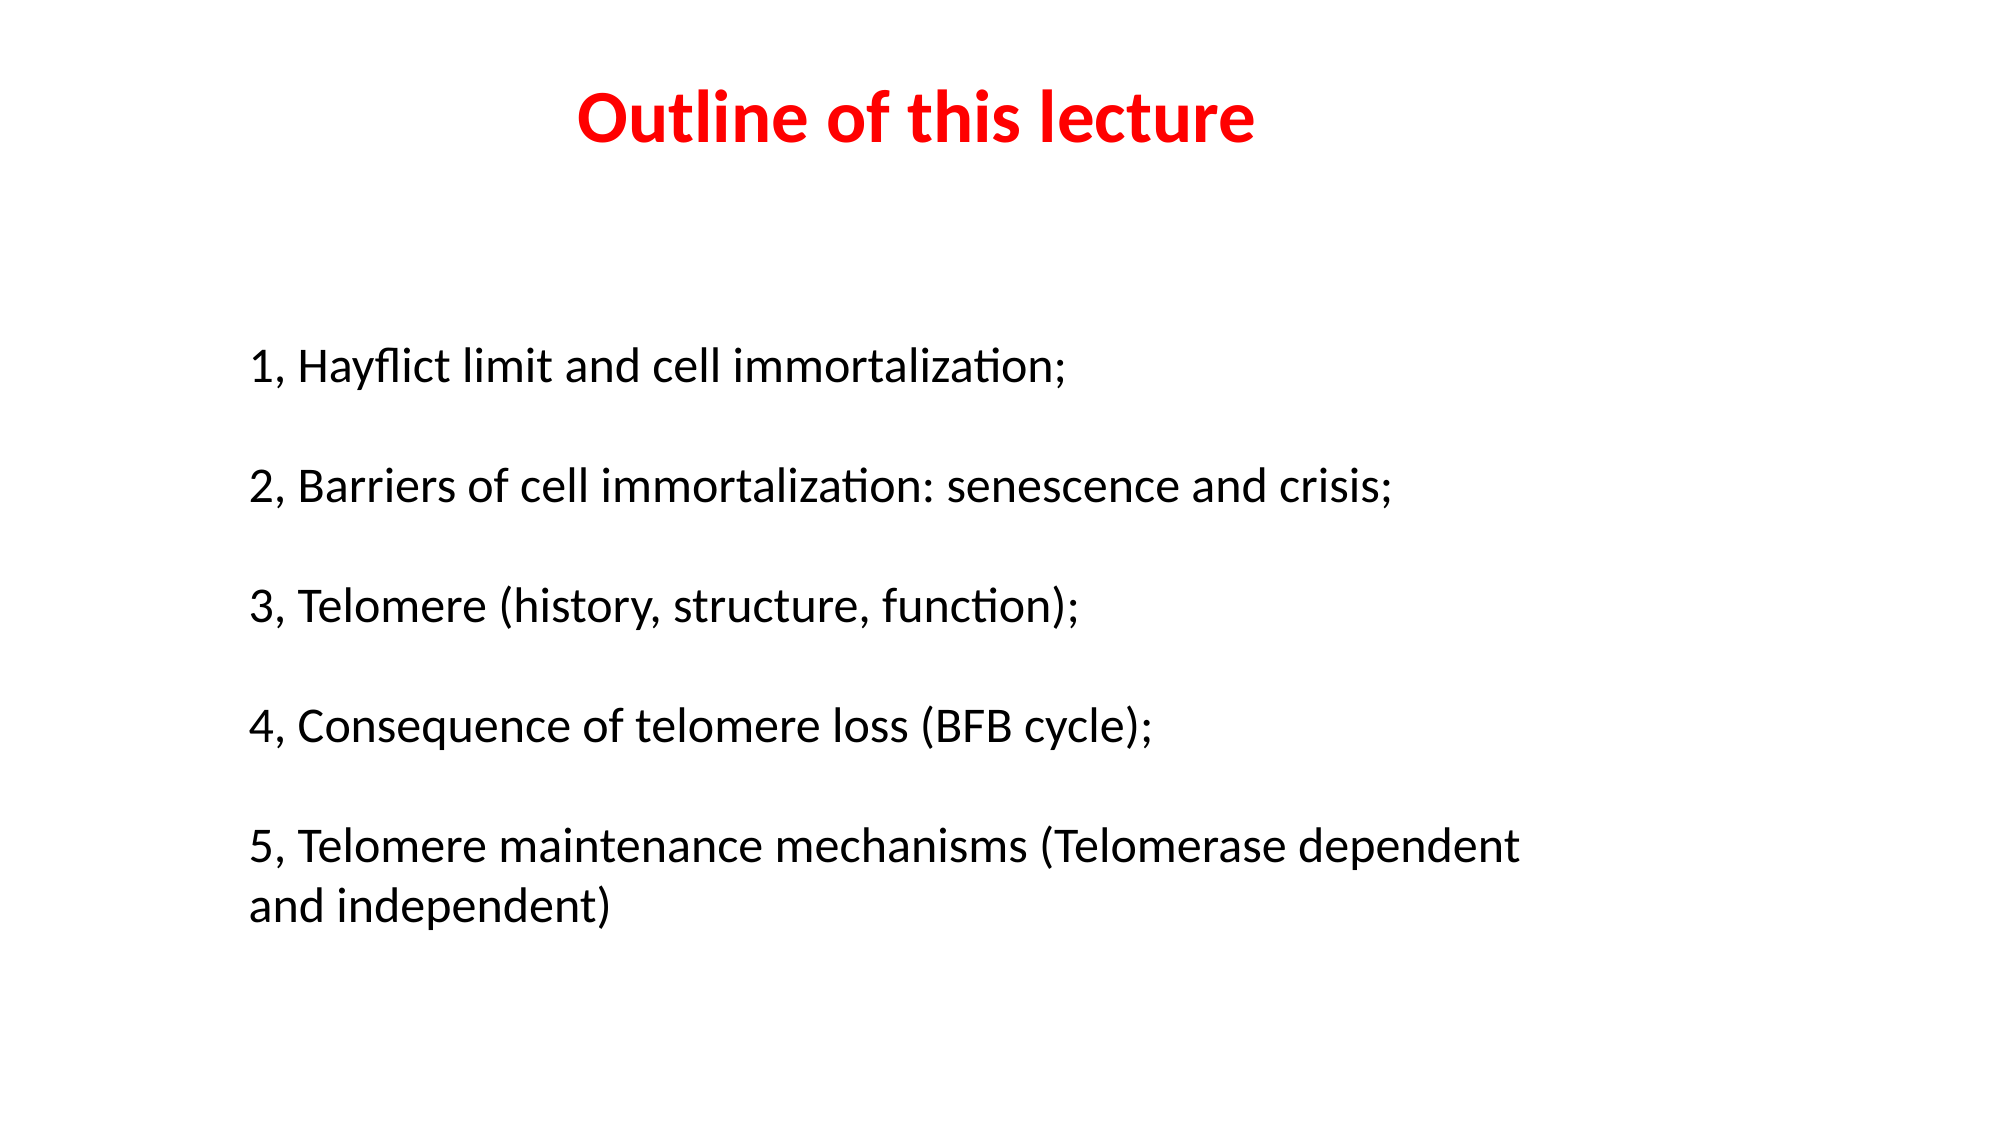

Outline of this lecture
1, Hayflict limit and cell immortalization;

2, Barriers of cell immortalization: senescence and crisis;

3, Telomere (history, structure, function);

4, Consequence of telomere loss (BFB cycle);

5, Telomere maintenance mechanisms (Telomerase dependent and independent)